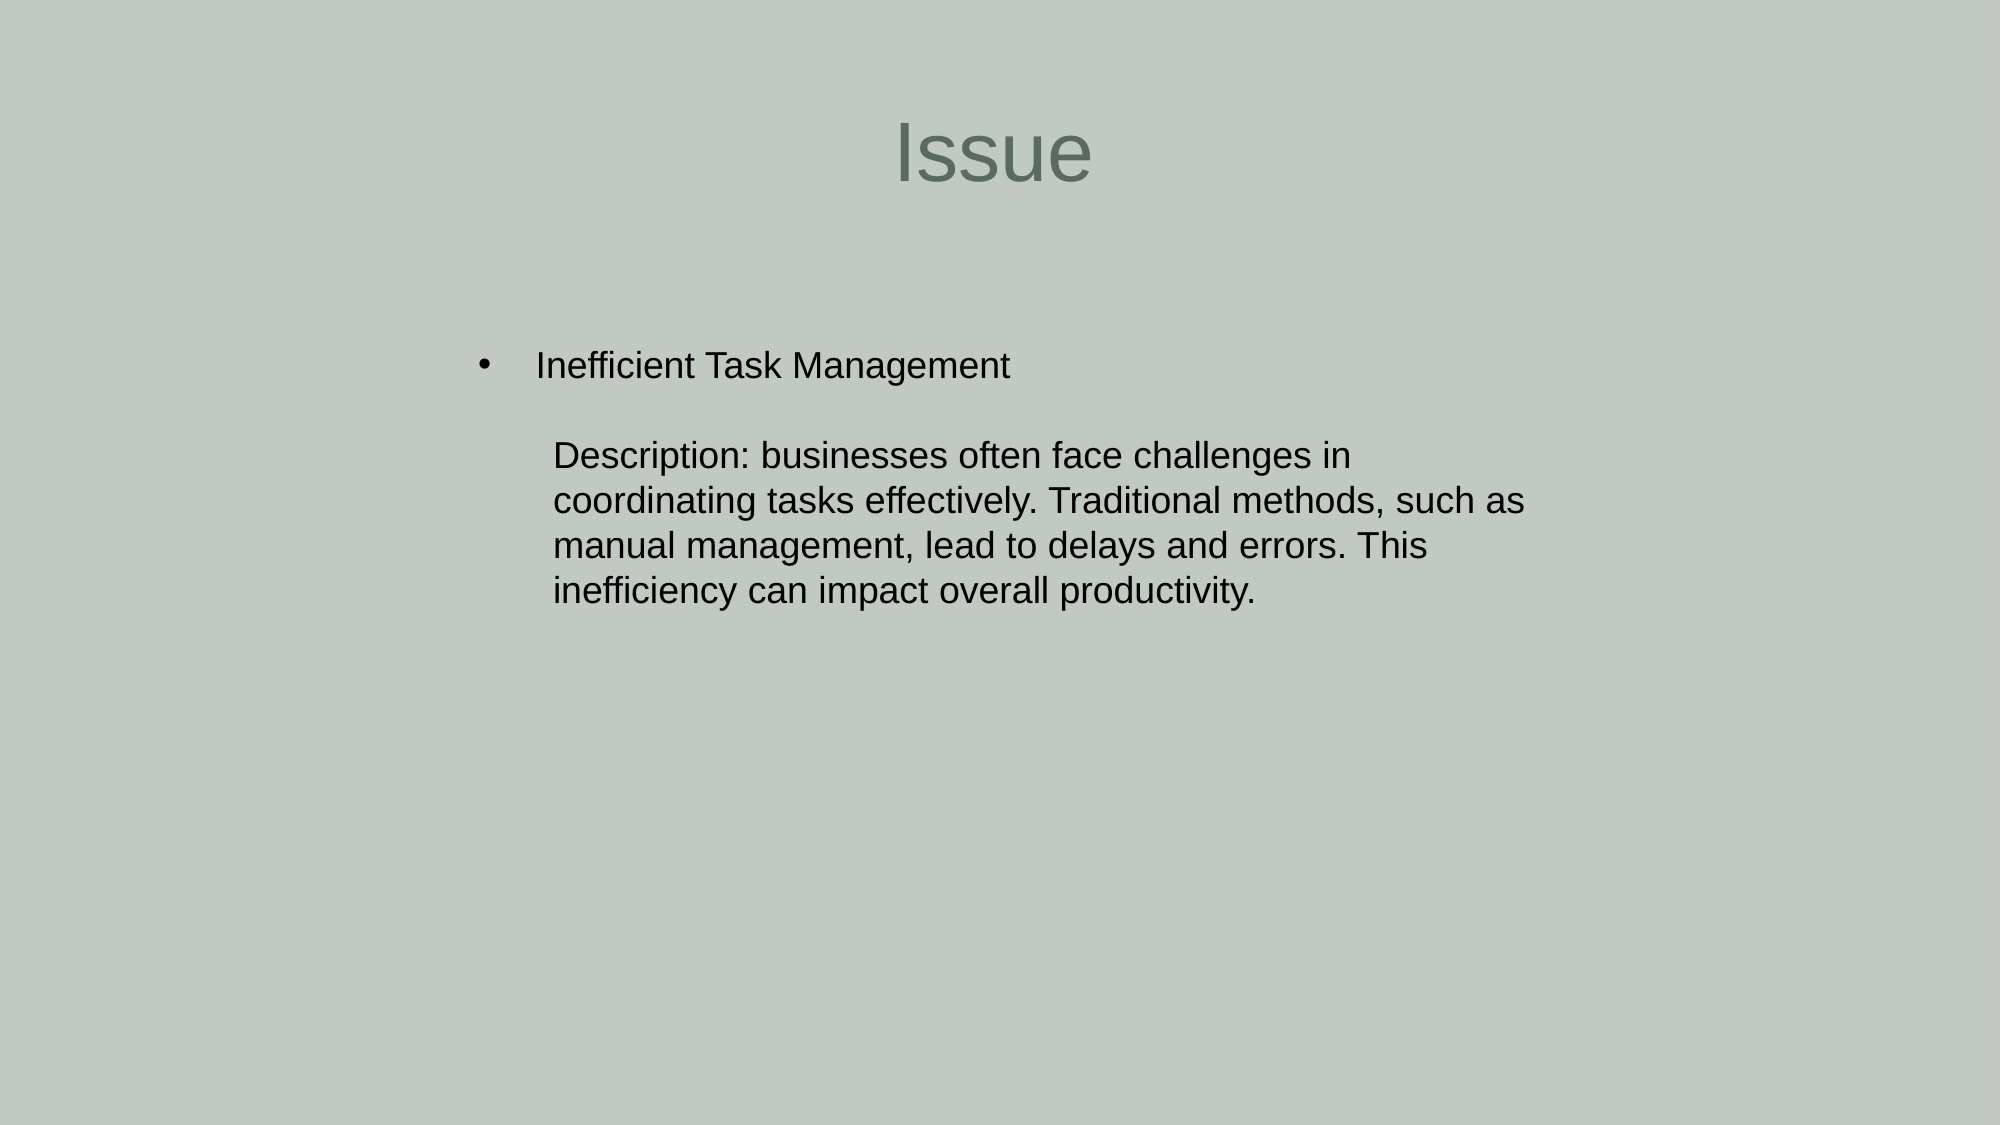

# Issue
 Inefficient Task Management

Description: businesses often face challenges in coordinating tasks effectively. Traditional methods, such as manual management, lead to delays and errors. This inefficiency can impact overall productivity.